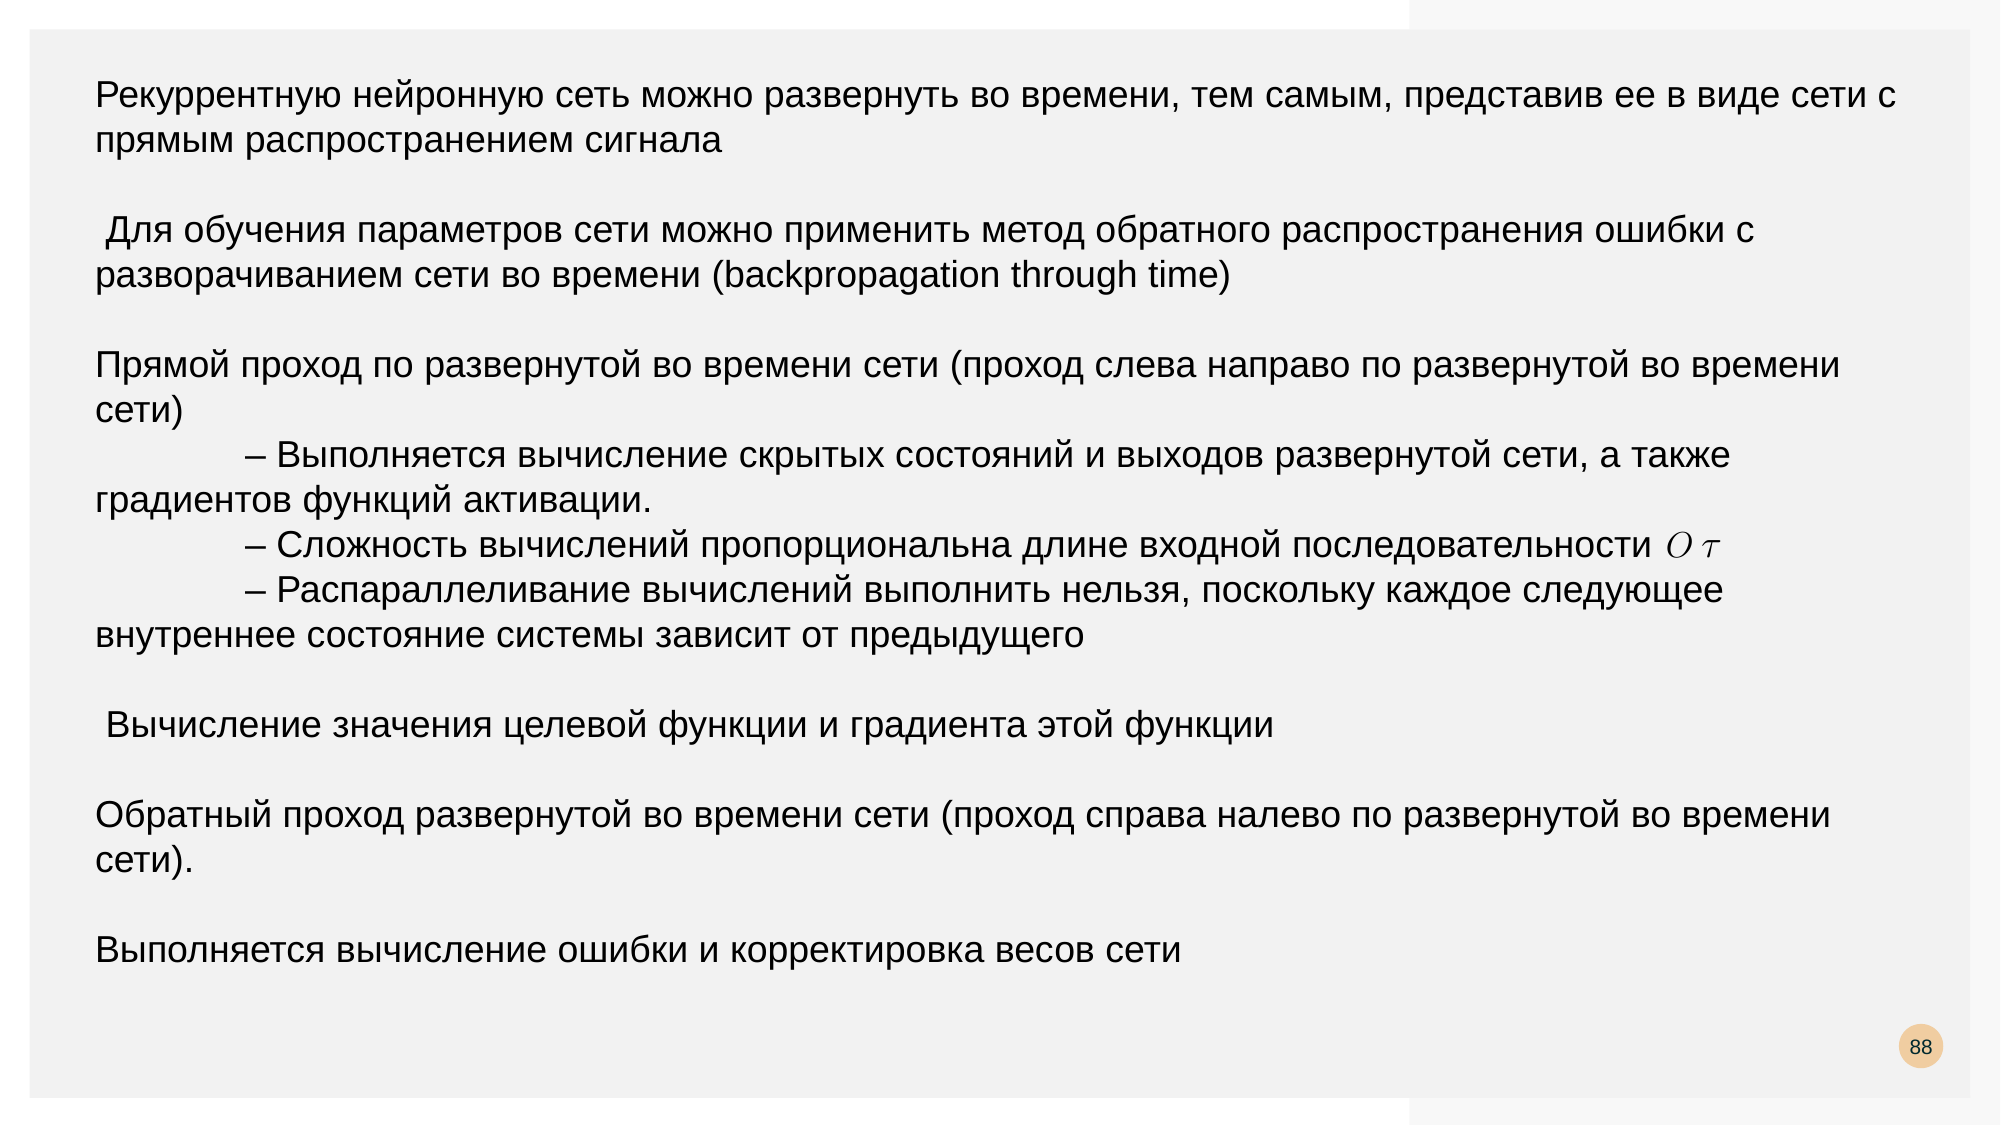

Рекуррентную нейронную сеть можно развернуть во времени, тем самым, представив ее в виде сети с прямым распространением сигнала

 Для обучения параметров сети можно применить метод обратного распространения ошибки с разворачиванием сети во времени (backpropagation through time)

Прямой проход по развернутой во времени сети (проход слева направо по развернутой во времени сети)
	– Выполняется вычисление скрытых состояний и выходов развернутой сети, а также градиентов функций активации.
	– Сложность вычислений пропорциональна длине входной последовательности 𝑂 𝜏
	– Распараллеливание вычислений выполнить нельзя, поскольку каждое следующее внутреннее состояние системы зависит от предыдущего

 Вычисление значения целевой функции и градиента этой функции

Обратный проход развернутой во времени сети (проход справа налево по развернутой во времени сети).

Выполняется вычисление ошибки и корректировка весов сети
88